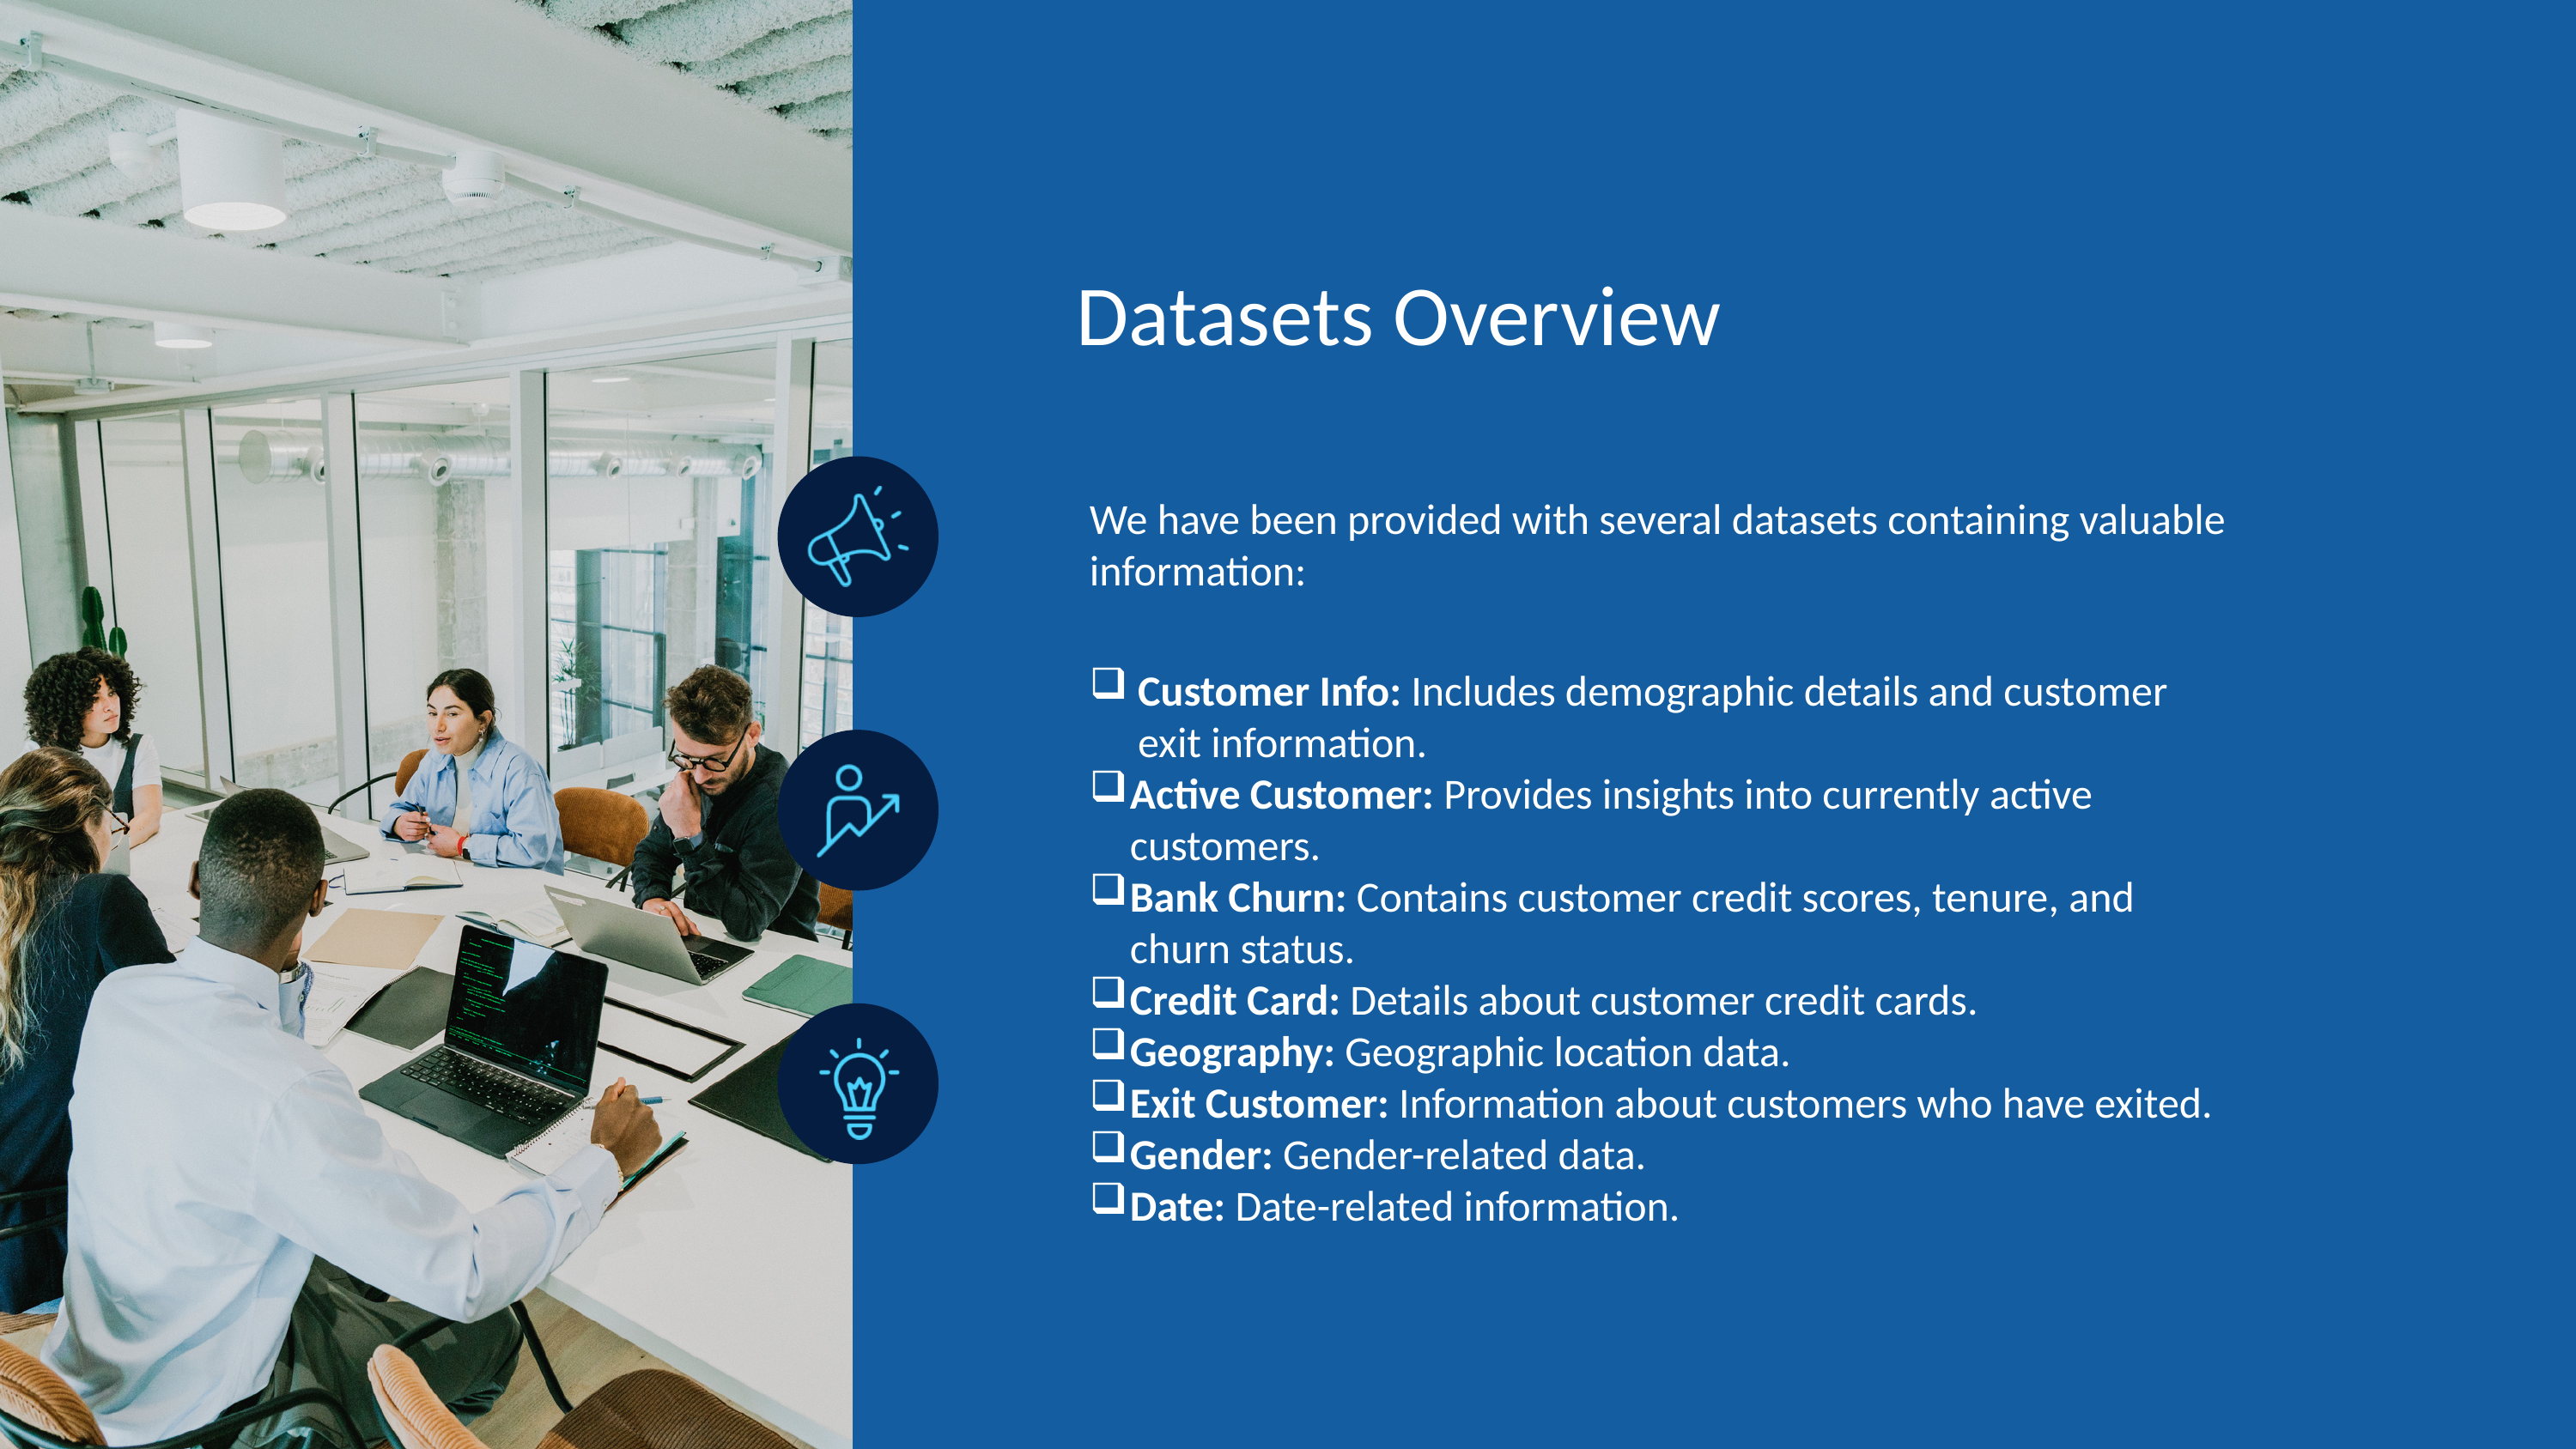

Datasets Overview

We have been provided with several datasets containing valuable information:

Customer Info: Includes demographic details and customer exit information.
Active Customer: Provides insights into currently active customers.
Bank Churn: Contains customer credit scores, tenure, and churn status.
Credit Card: Details about customer credit cards.
Geography: Geographic location data.
Exit Customer: Information about customers who have exited.
Gender: Gender-related data.
Date: Date-related information.